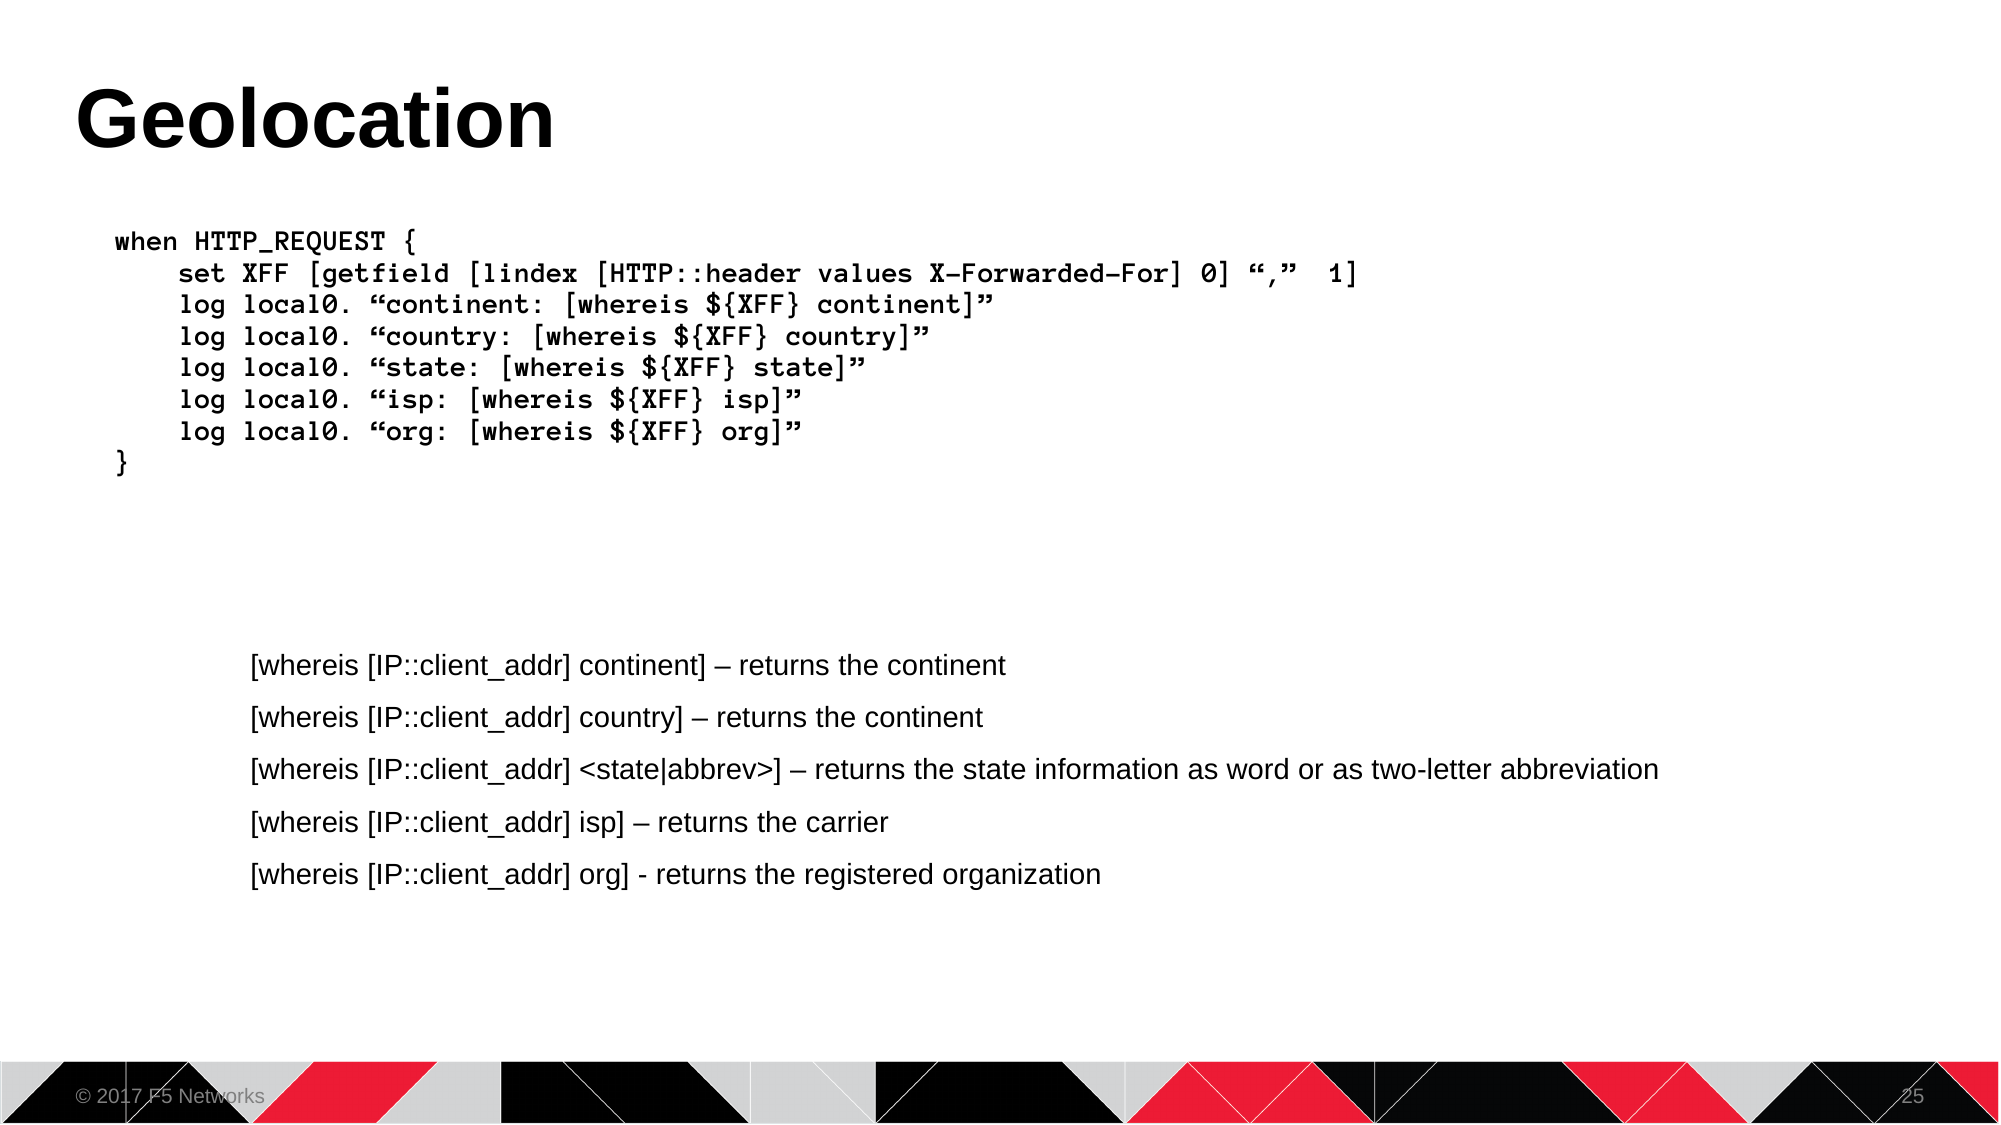

© 2017 F5 Networks
25
# Geolocation
when HTTP_REQUEST {
    set XFF [getfield [lindex [HTTP::header values X-Forwarded-For] 0] “,”  1]
    log local0. “continent: [whereis ${XFF} continent]”
    log local0. “country: [whereis ${XFF} country]”
    log local0. “state: [whereis ${XFF} state]”
    log local0. “isp: [whereis ${XFF} isp]”
    log local0. “org: [whereis ${XFF} org]”
}

	[whereis [IP::client_addr] continent] – returns the continent
	[whereis [IP::client_addr] country] – returns the continent
	[whereis [IP::client_addr] <state|abbrev>] – returns the state information as word or as two-letter abbreviation
	[whereis [IP::client_addr] isp] – returns the carrier
	[whereis [IP::client_addr] org] - returns the registered organization